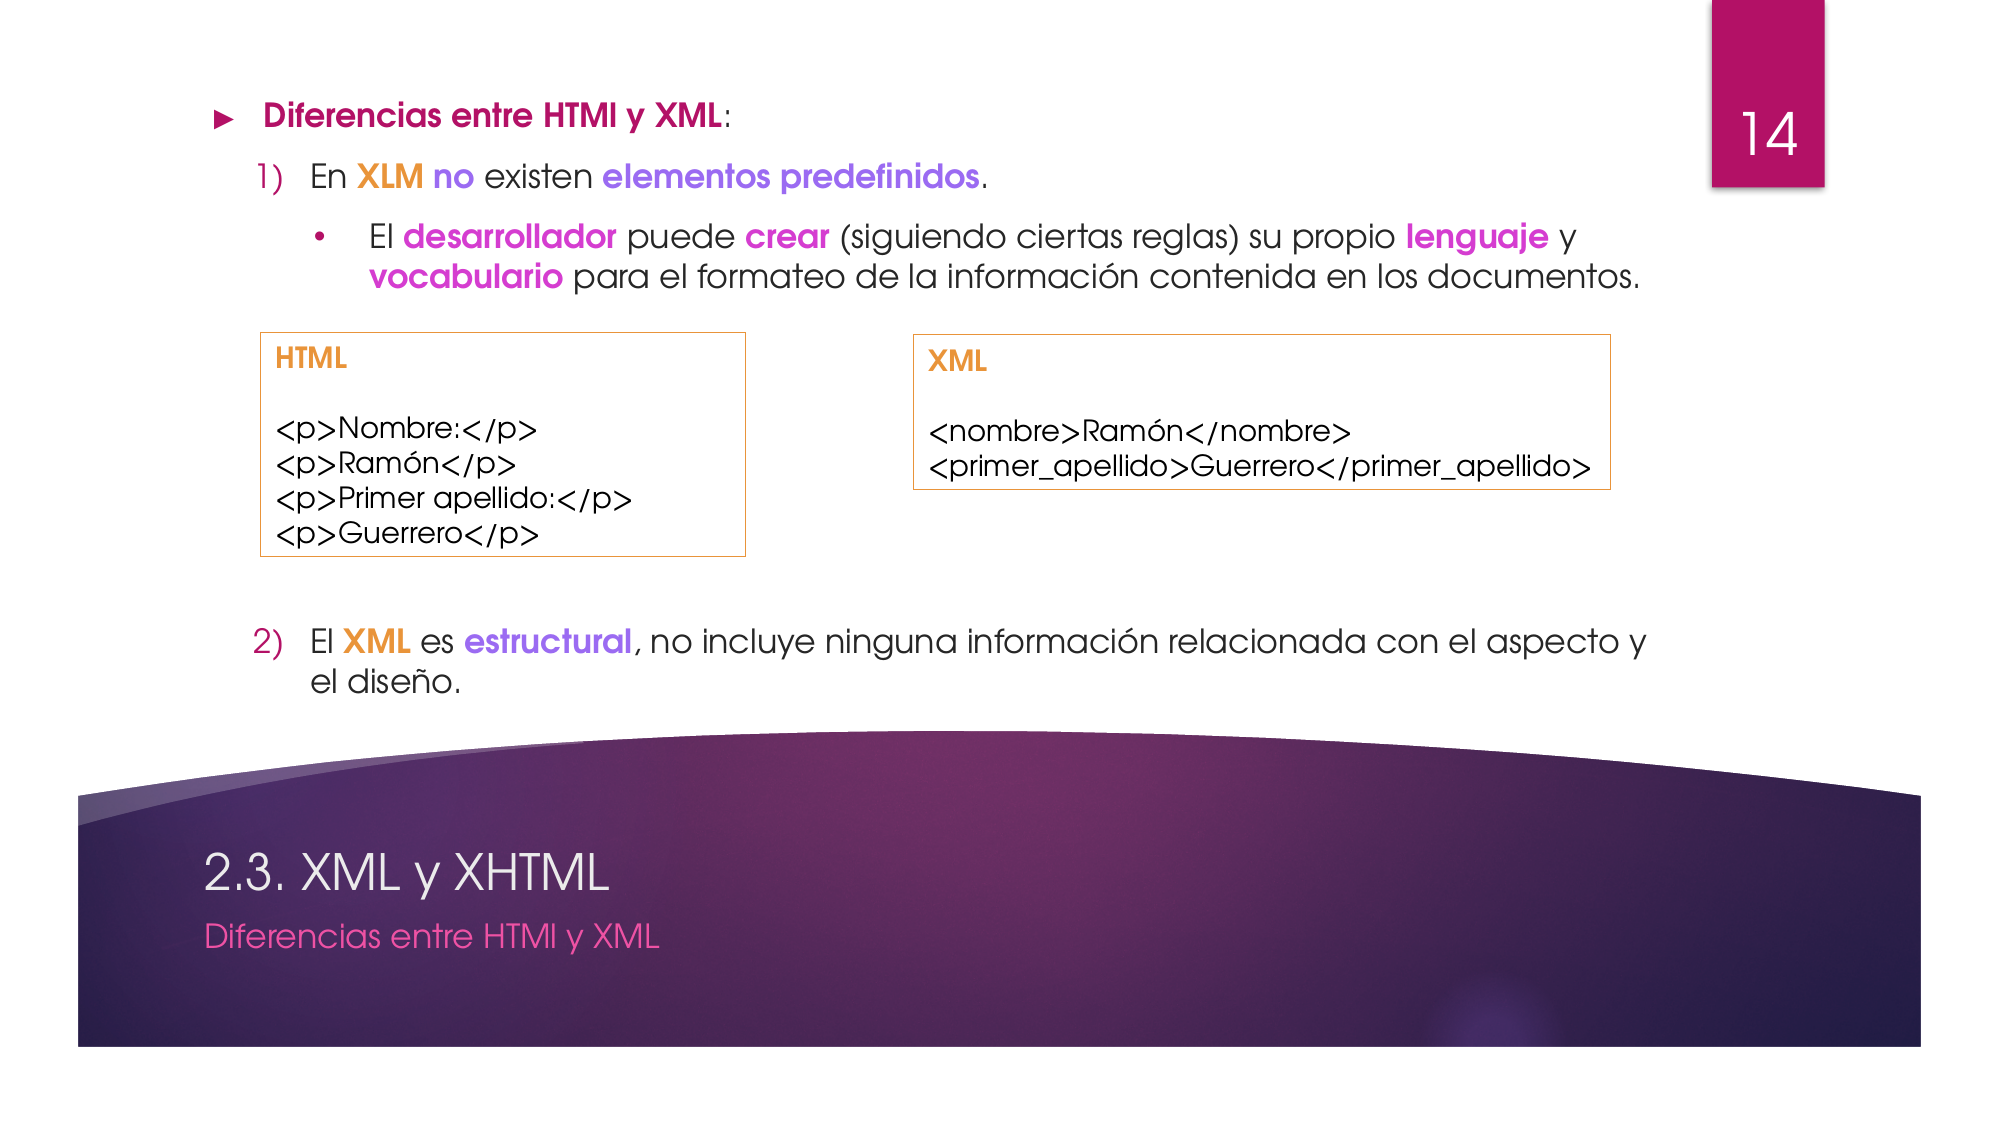

14
Diferencias entre HTMl y XML:
En XLM no existen elementos predefinidos.
El desarrollador puede crear (siguiendo ciertas reglas) su propio lenguaje y vocabulario para el formateo de la información contenida en los documentos.

El XML es estructural, no incluye ninguna información relacionada con el aspecto y el diseño.
HTML

<p>Nombre:</p>
<p>Ramón</p>
<p>Primer apellido:</p>
<p>Guerrero</p>
XML

<nombre>Ramón</nombre>
<primer_apellido>Guerrero</primer_apellido>
# 2.3. XML y XHTML
Diferencias entre HTMl y XML